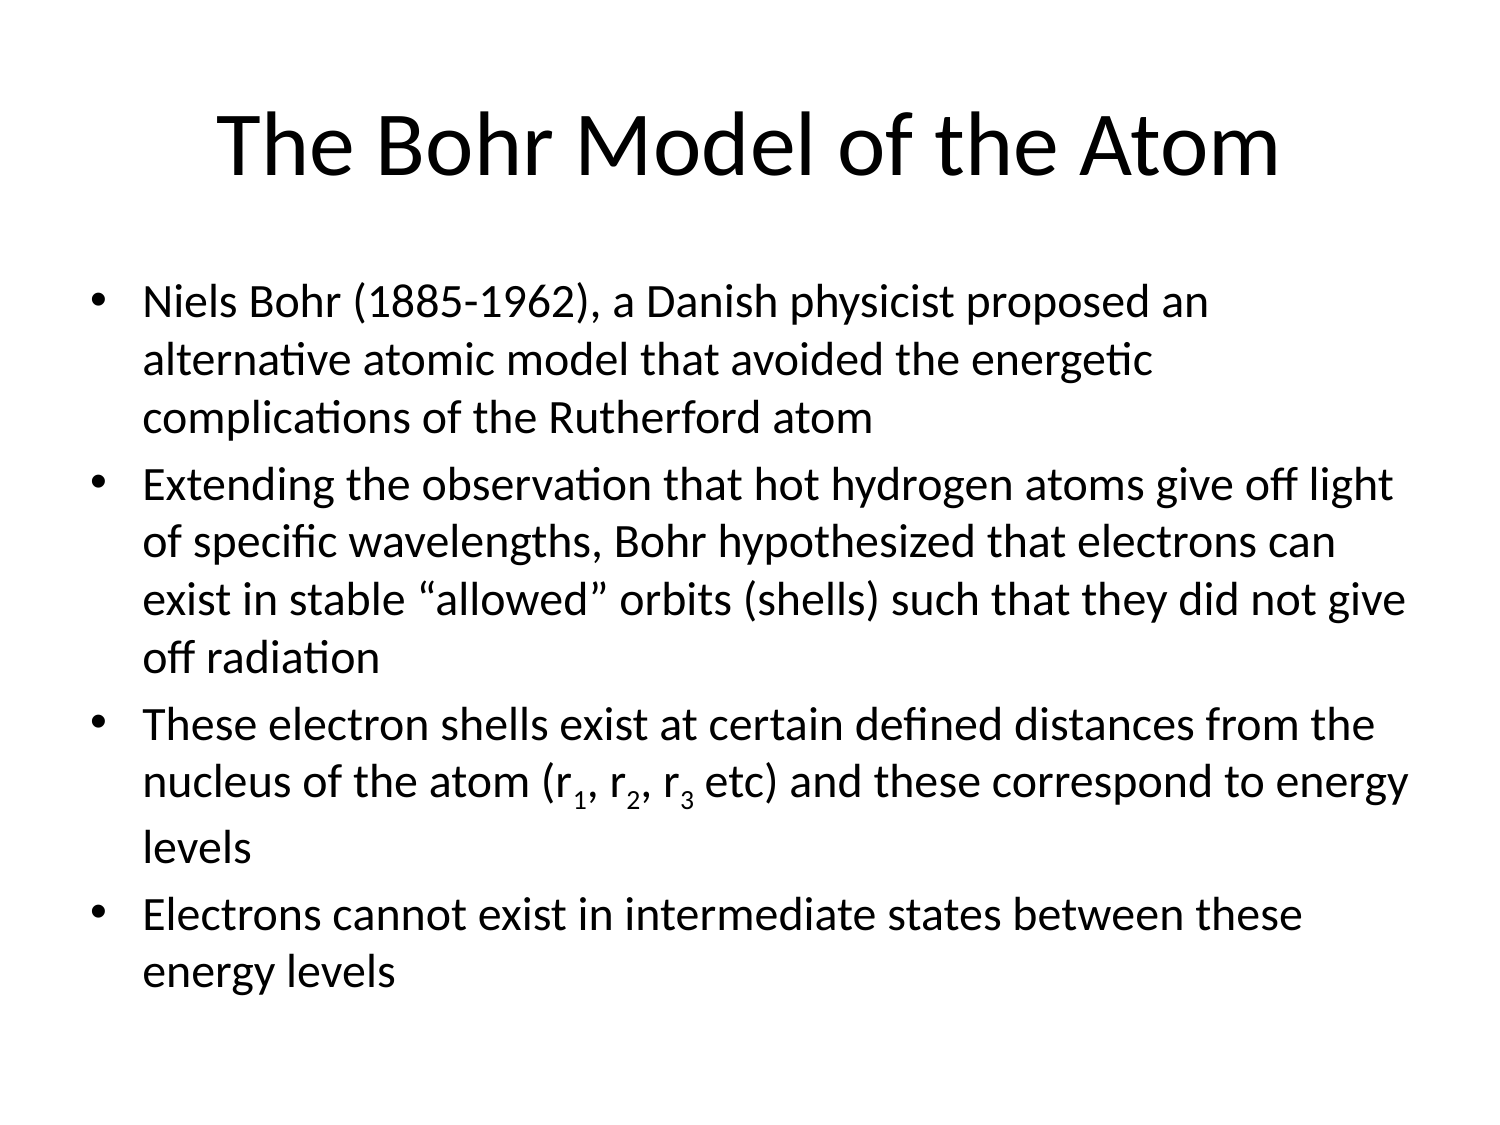

# The Bohr Model of the Atom
Niels Bohr (1885-1962), a Danish physicist proposed an alternative atomic model that avoided the energetic complications of the Rutherford atom
Extending the observation that hot hydrogen atoms give off light of specific wavelengths, Bohr hypothesized that electrons can exist in stable “allowed” orbits (shells) such that they did not give off radiation
These electron shells exist at certain defined distances from the nucleus of the atom (r1, r2, r3 etc) and these correspond to energy levels
Electrons cannot exist in intermediate states between these energy levels